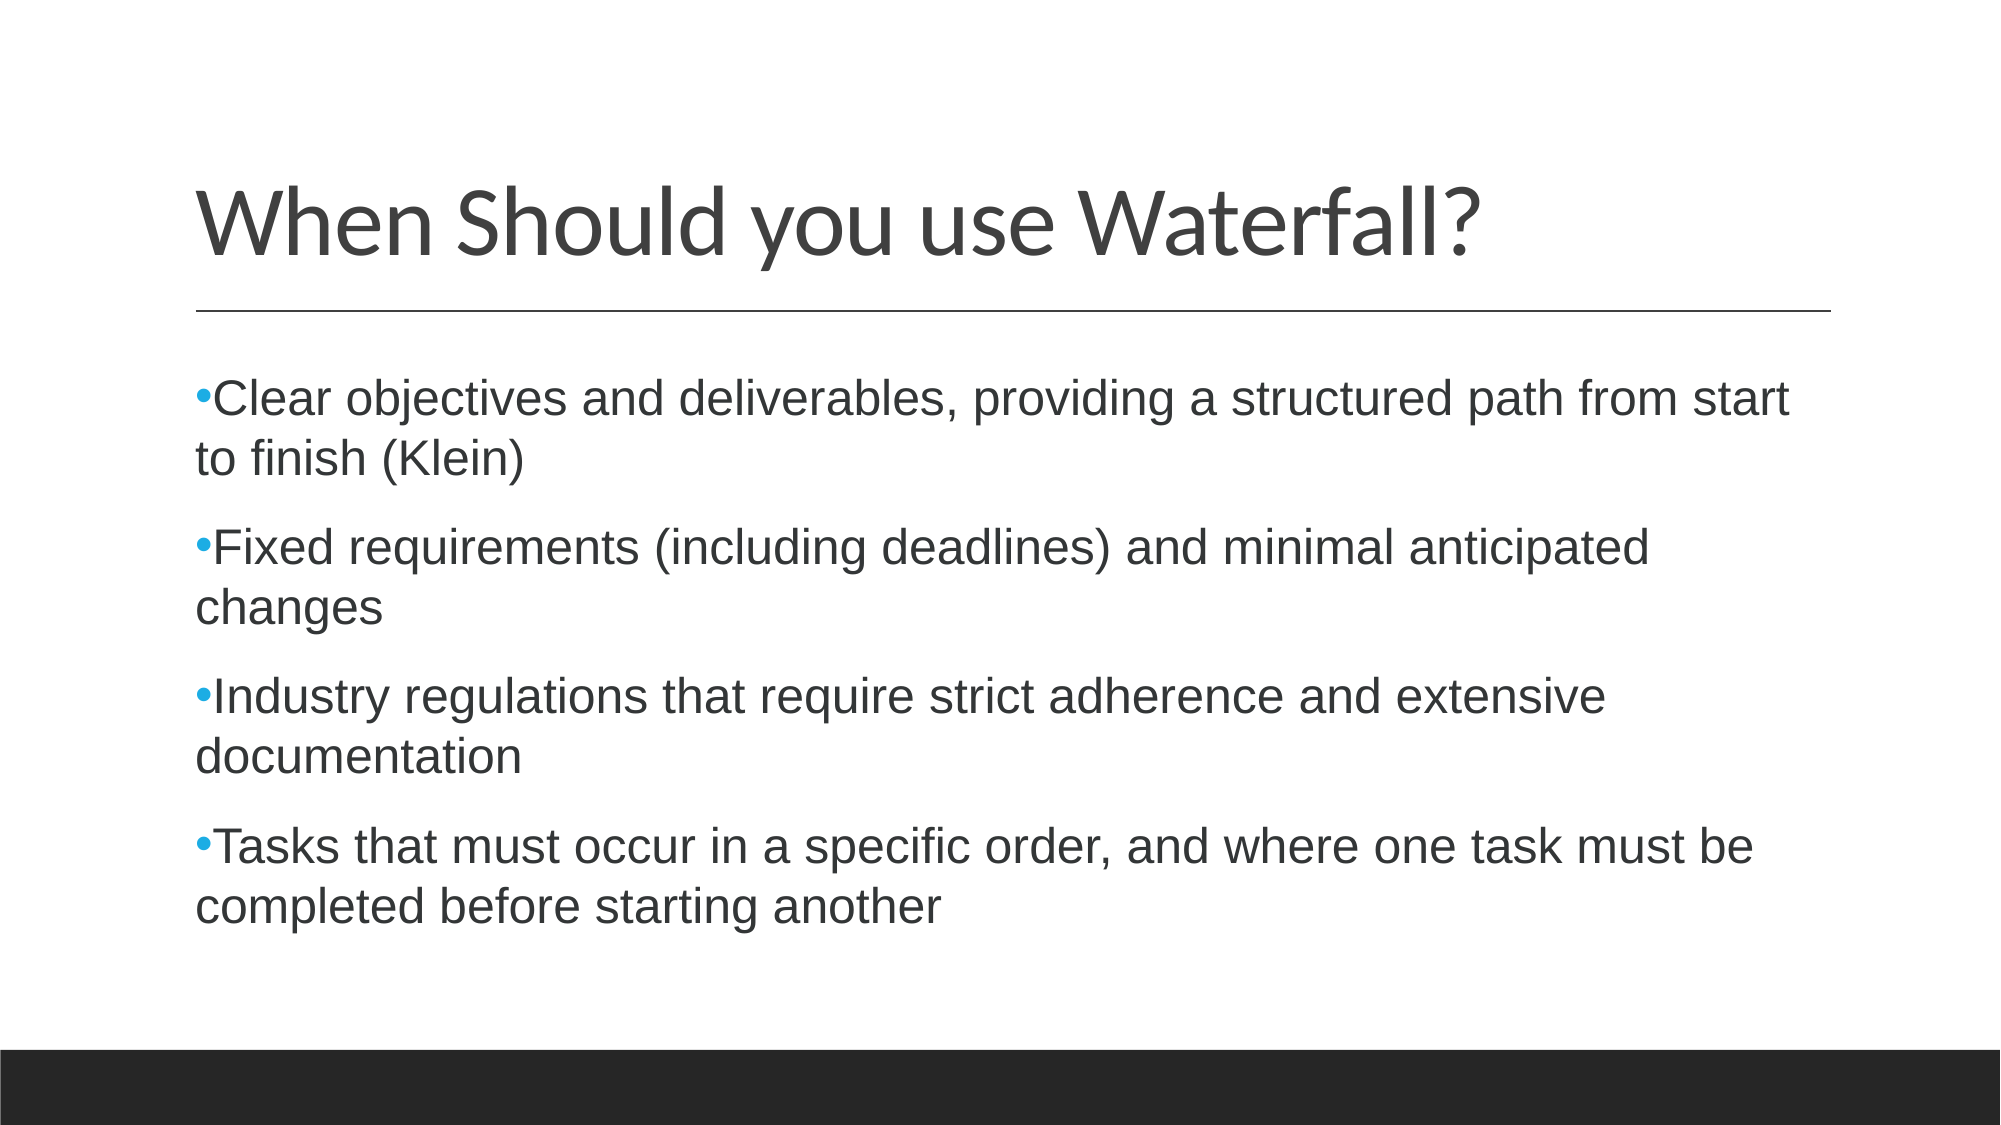

# When Should you use Waterfall?
Clear objectives and deliverables, providing a structured path from start to finish (Klein)
Fixed requirements (including deadlines) and minimal anticipated changes
Industry regulations that require strict adherence and extensive documentation
Tasks that must occur in a specific order, and where one task must be completed before starting another